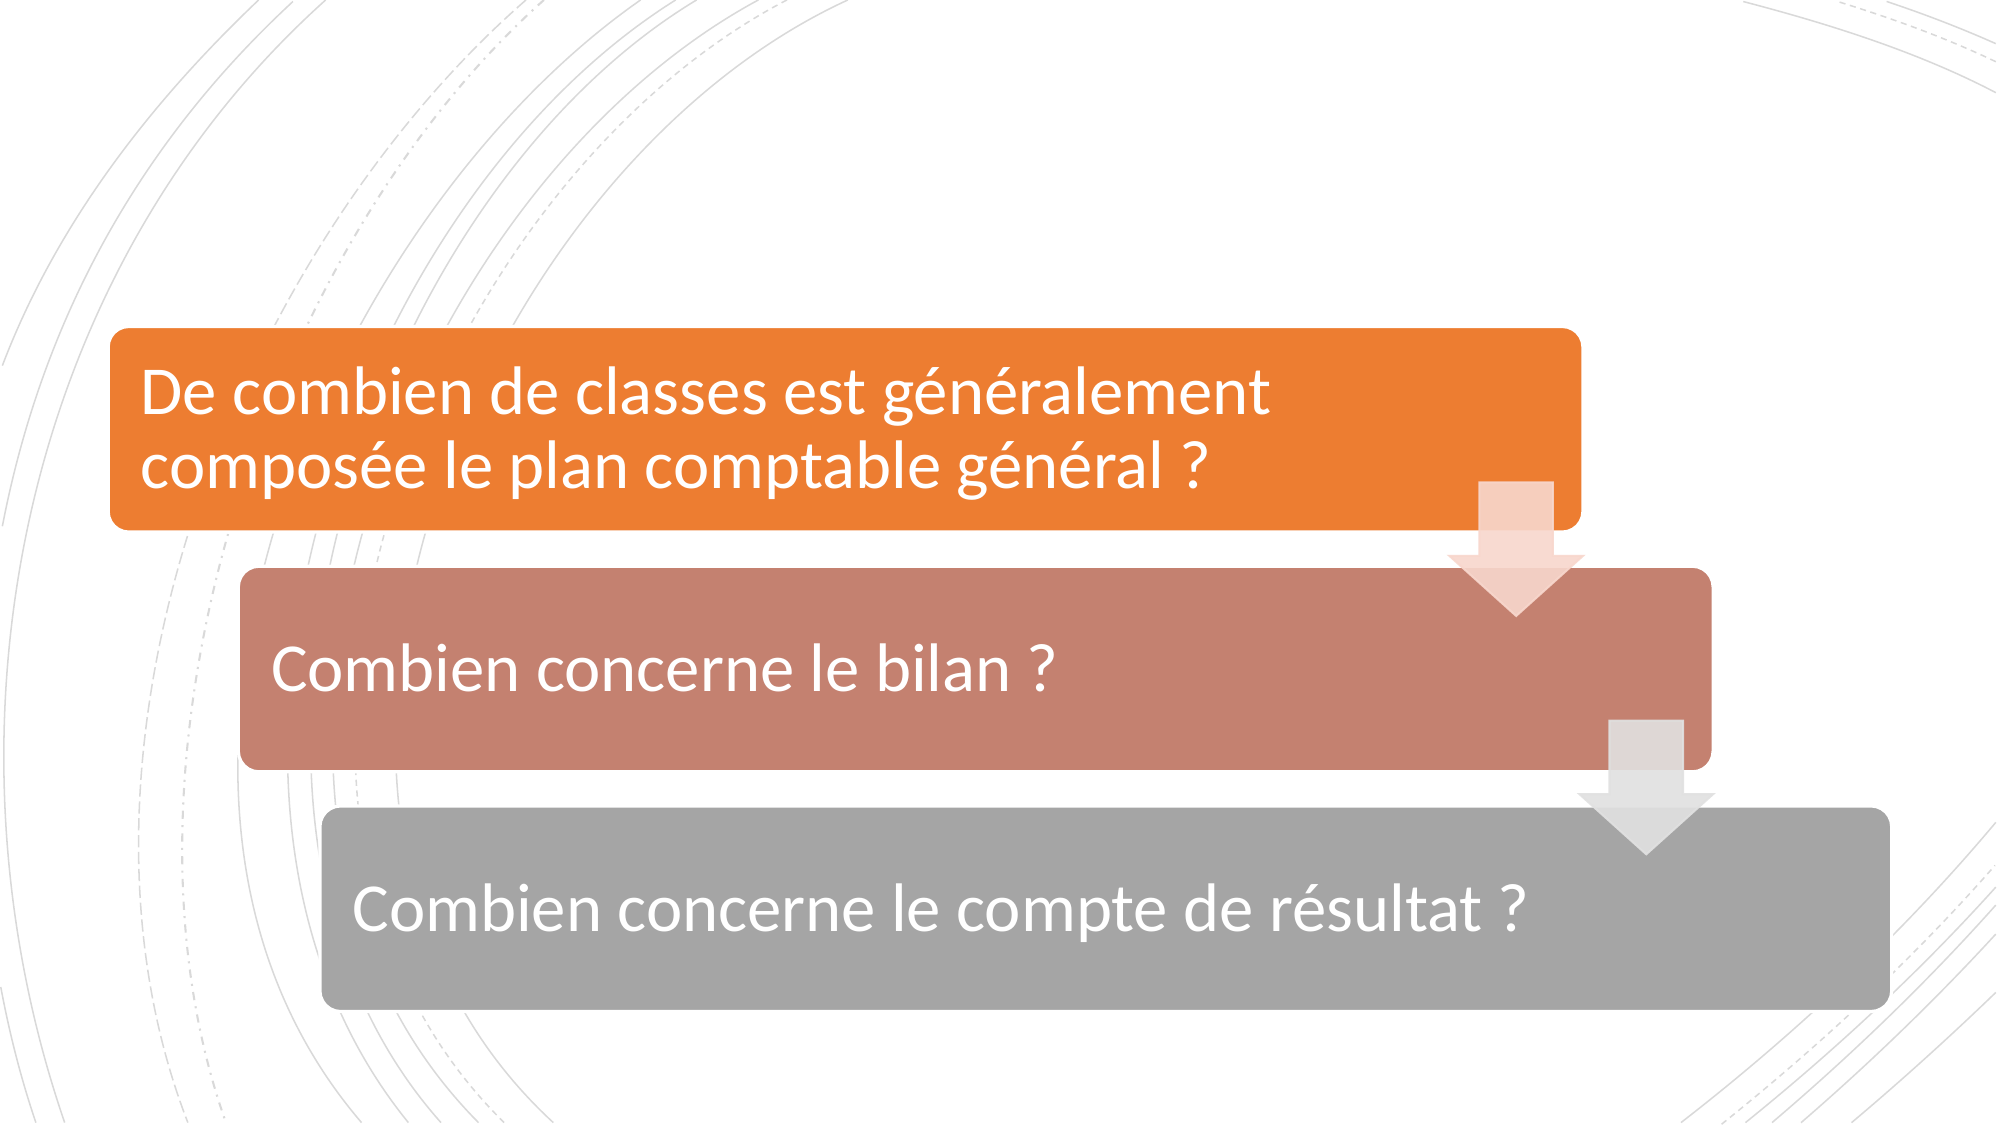

De combien de classes est généralement composée le plan comptable général ?
Combien concerne le bilan ?
Combien concerne le compte de résultat ?